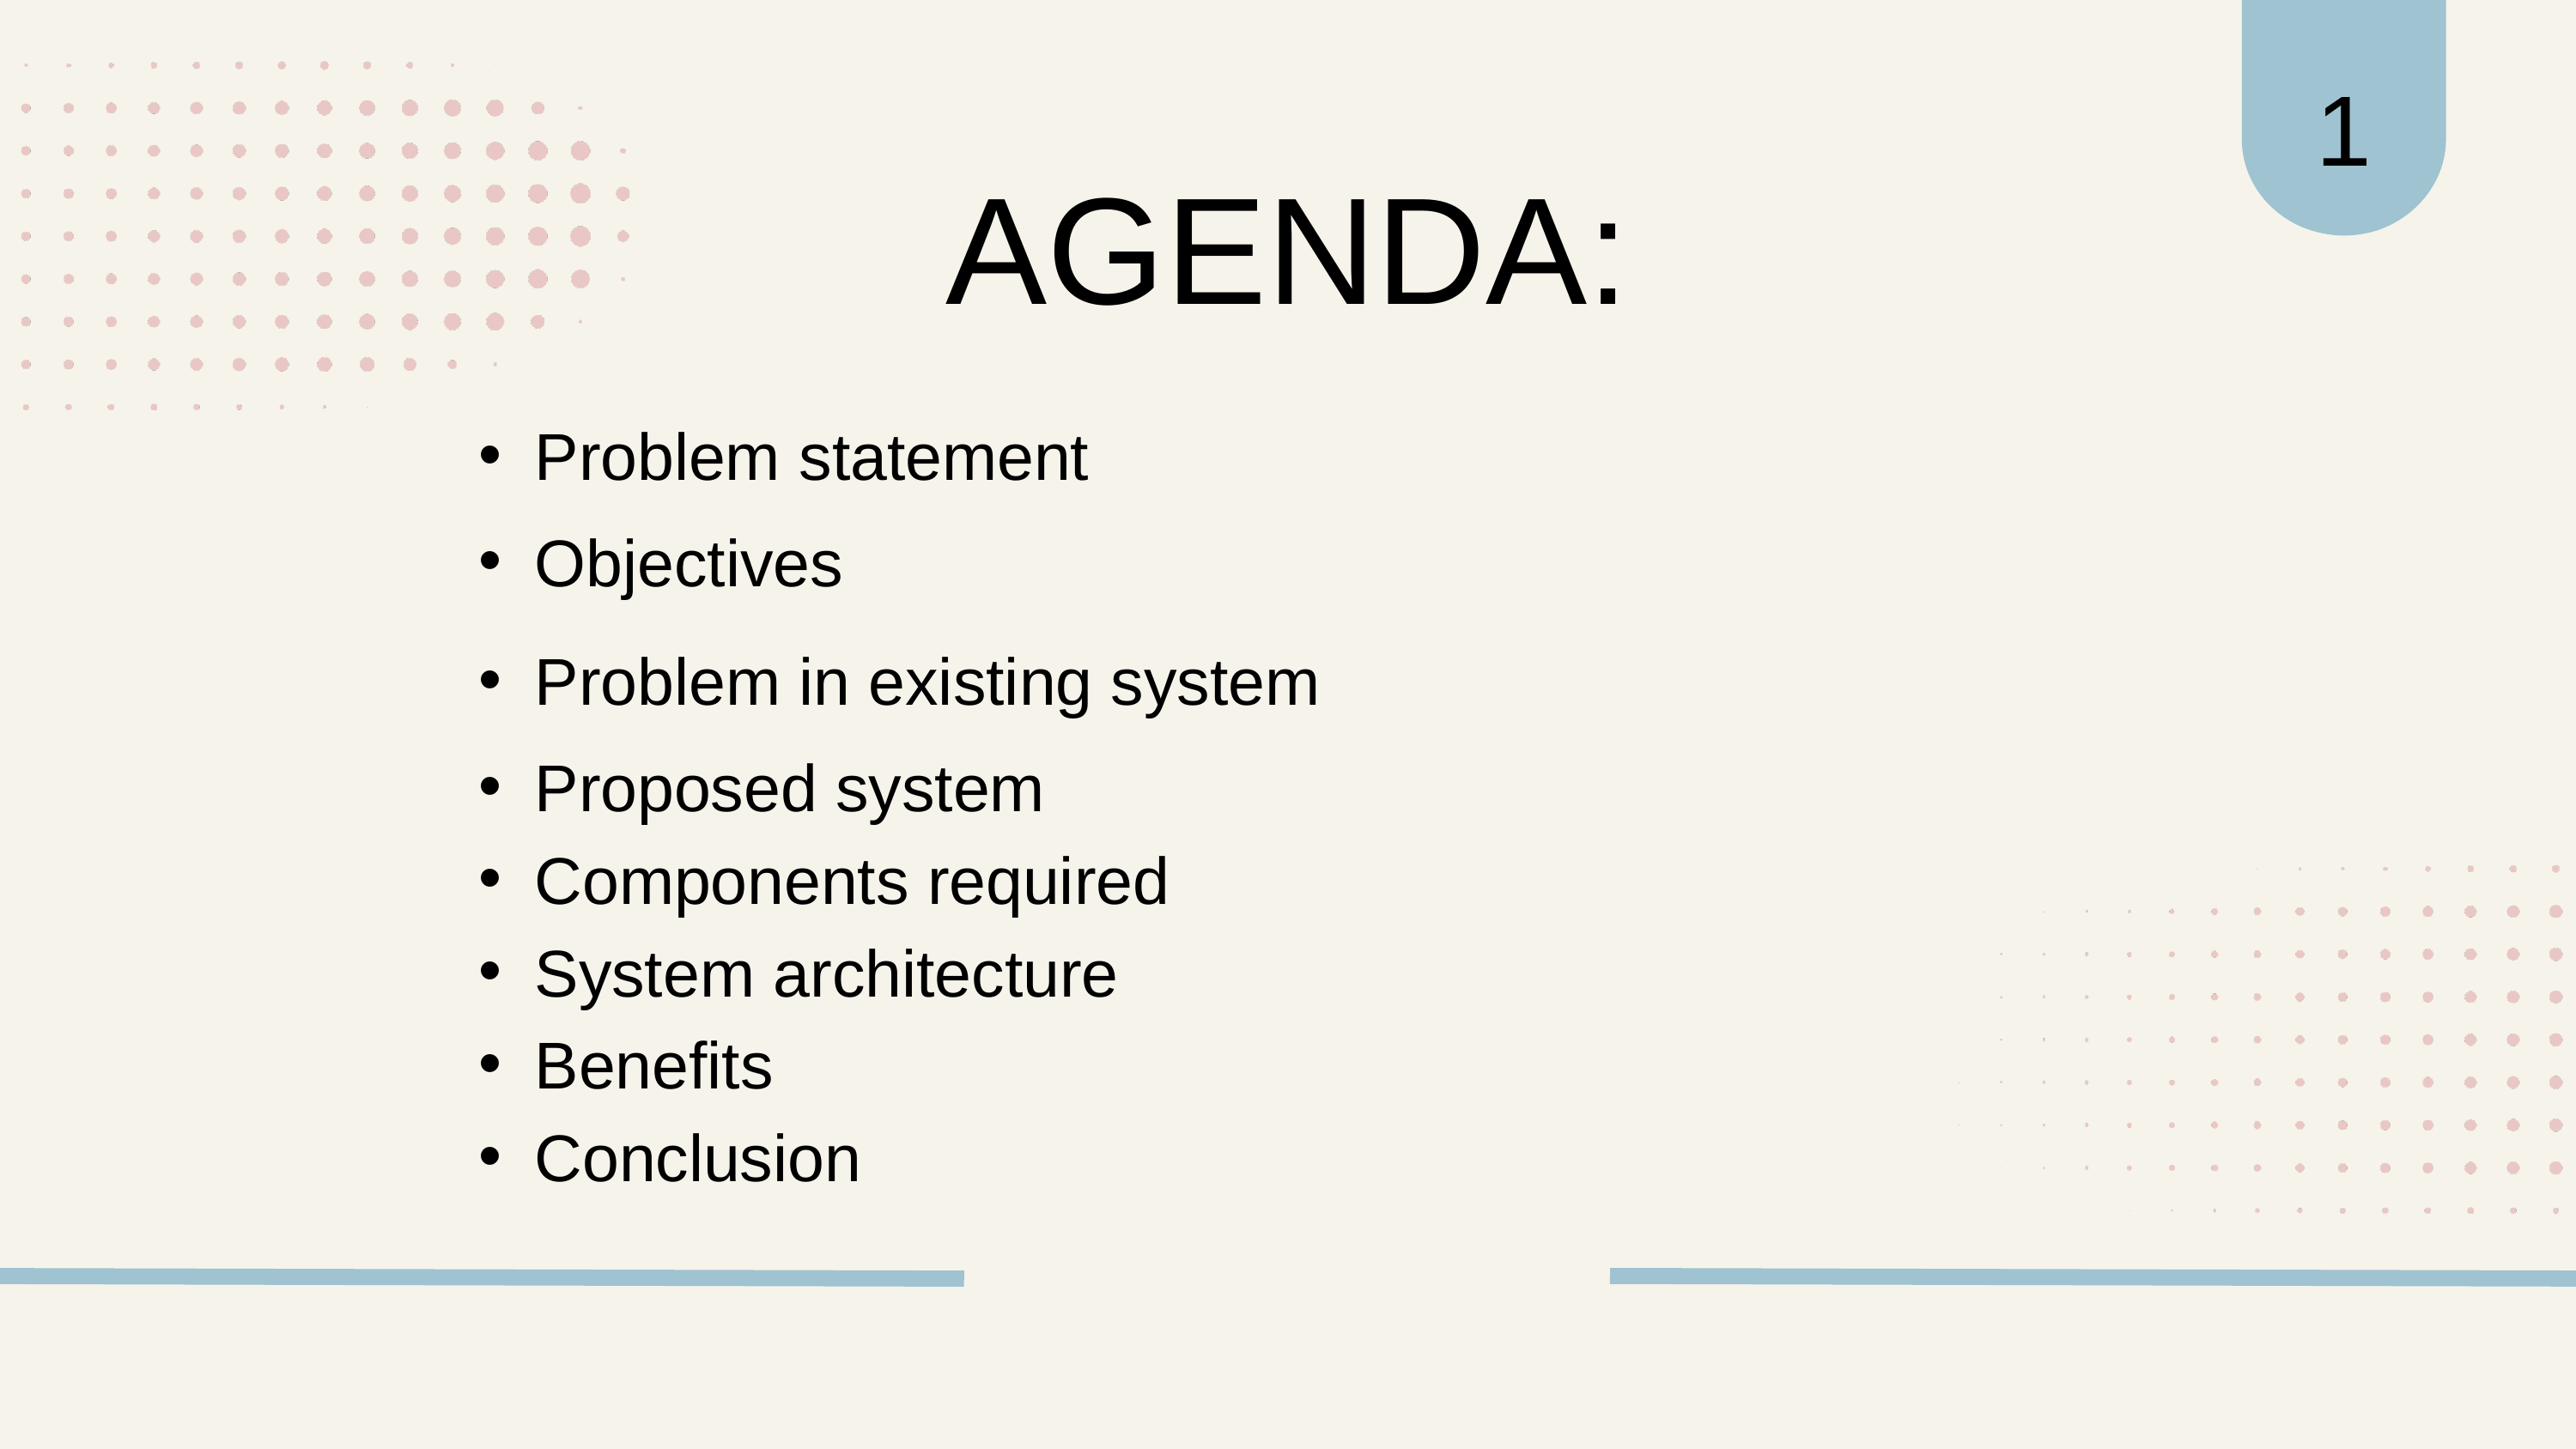

1

AGENDA:
Problem statement
Objectives
Problem in existing system
Proposed system
Components required
System architecture
Benefits
Conclusion